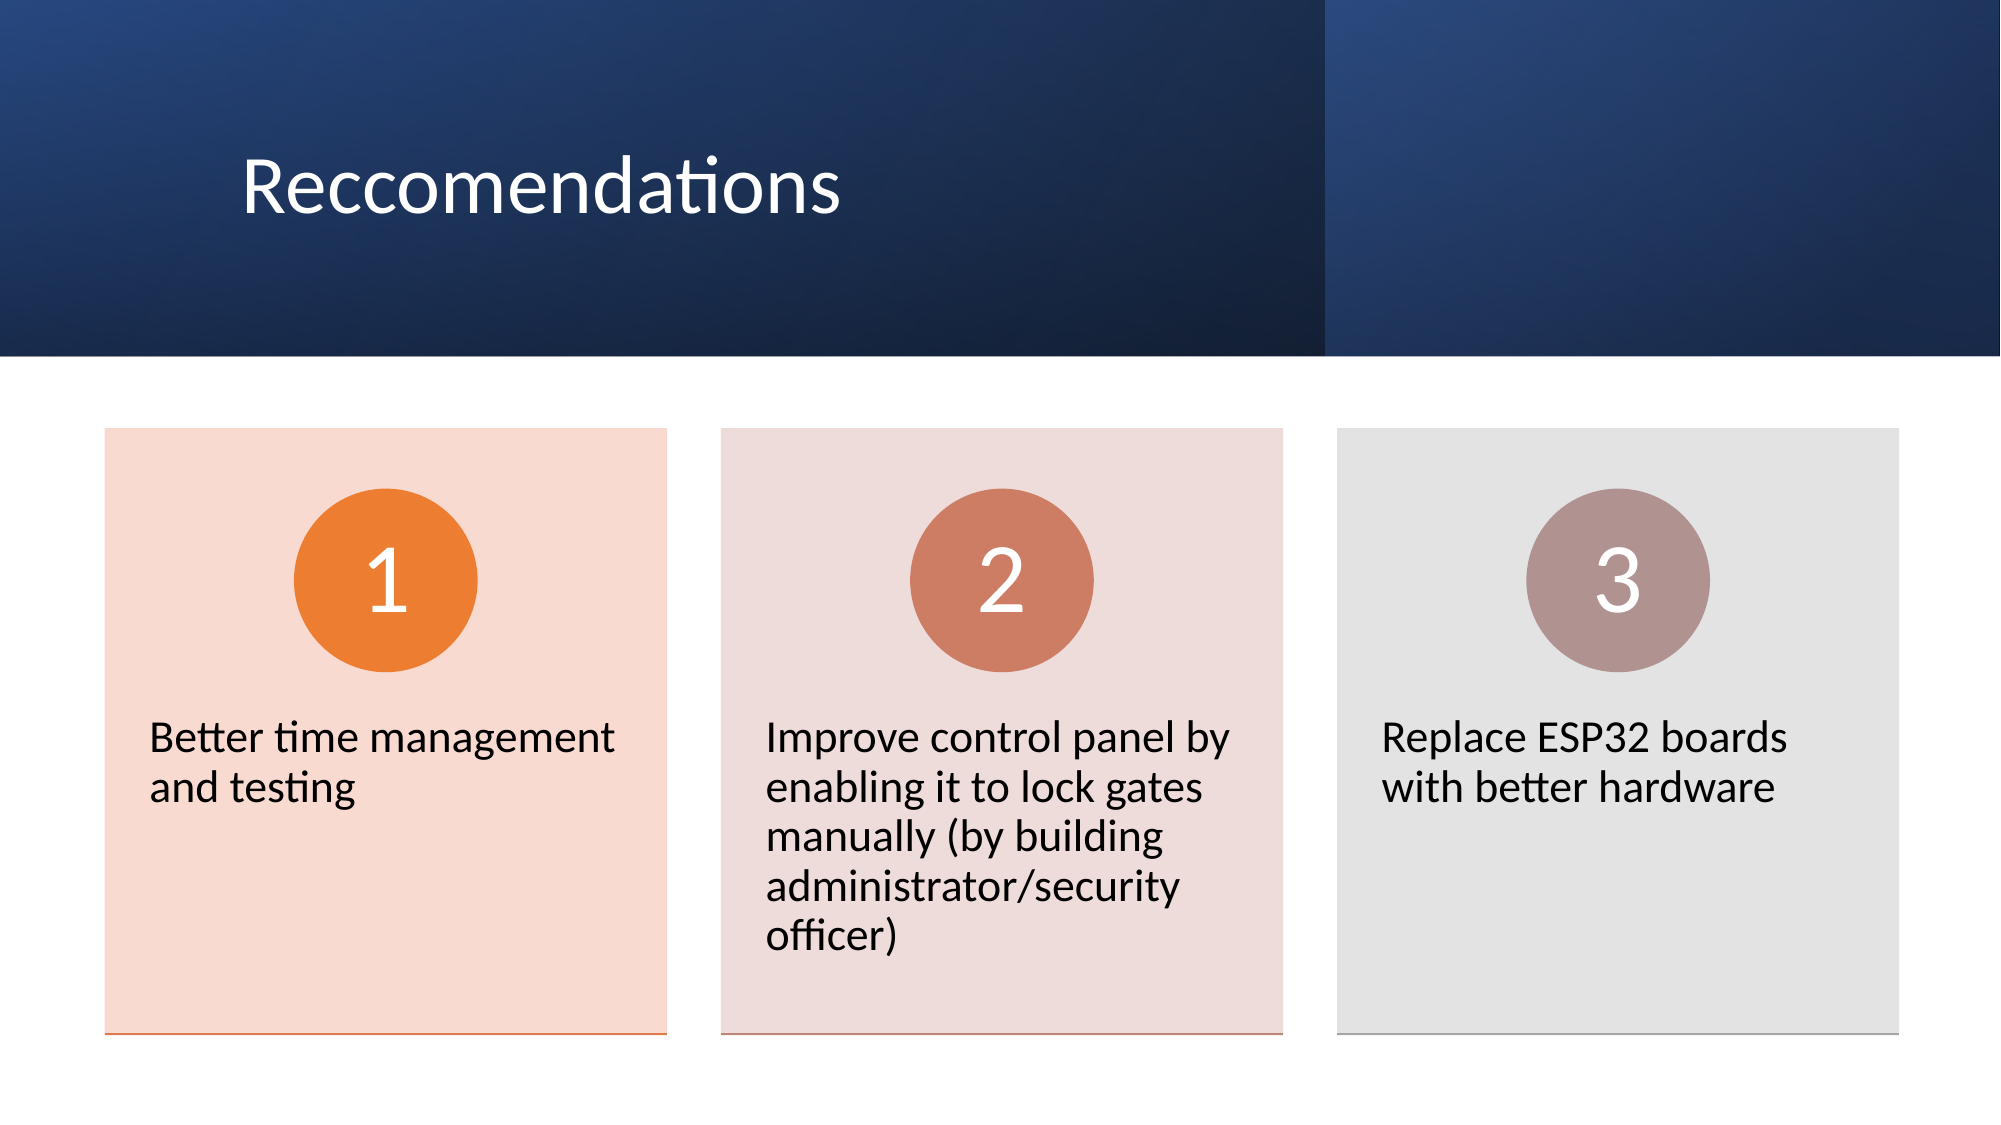

# Reccomendations
Better time management and testing
1
Improve control panel by enabling it to lock gates manually (by building administrator/security officer)
2
Replace ESP32 boards with better hardware
3